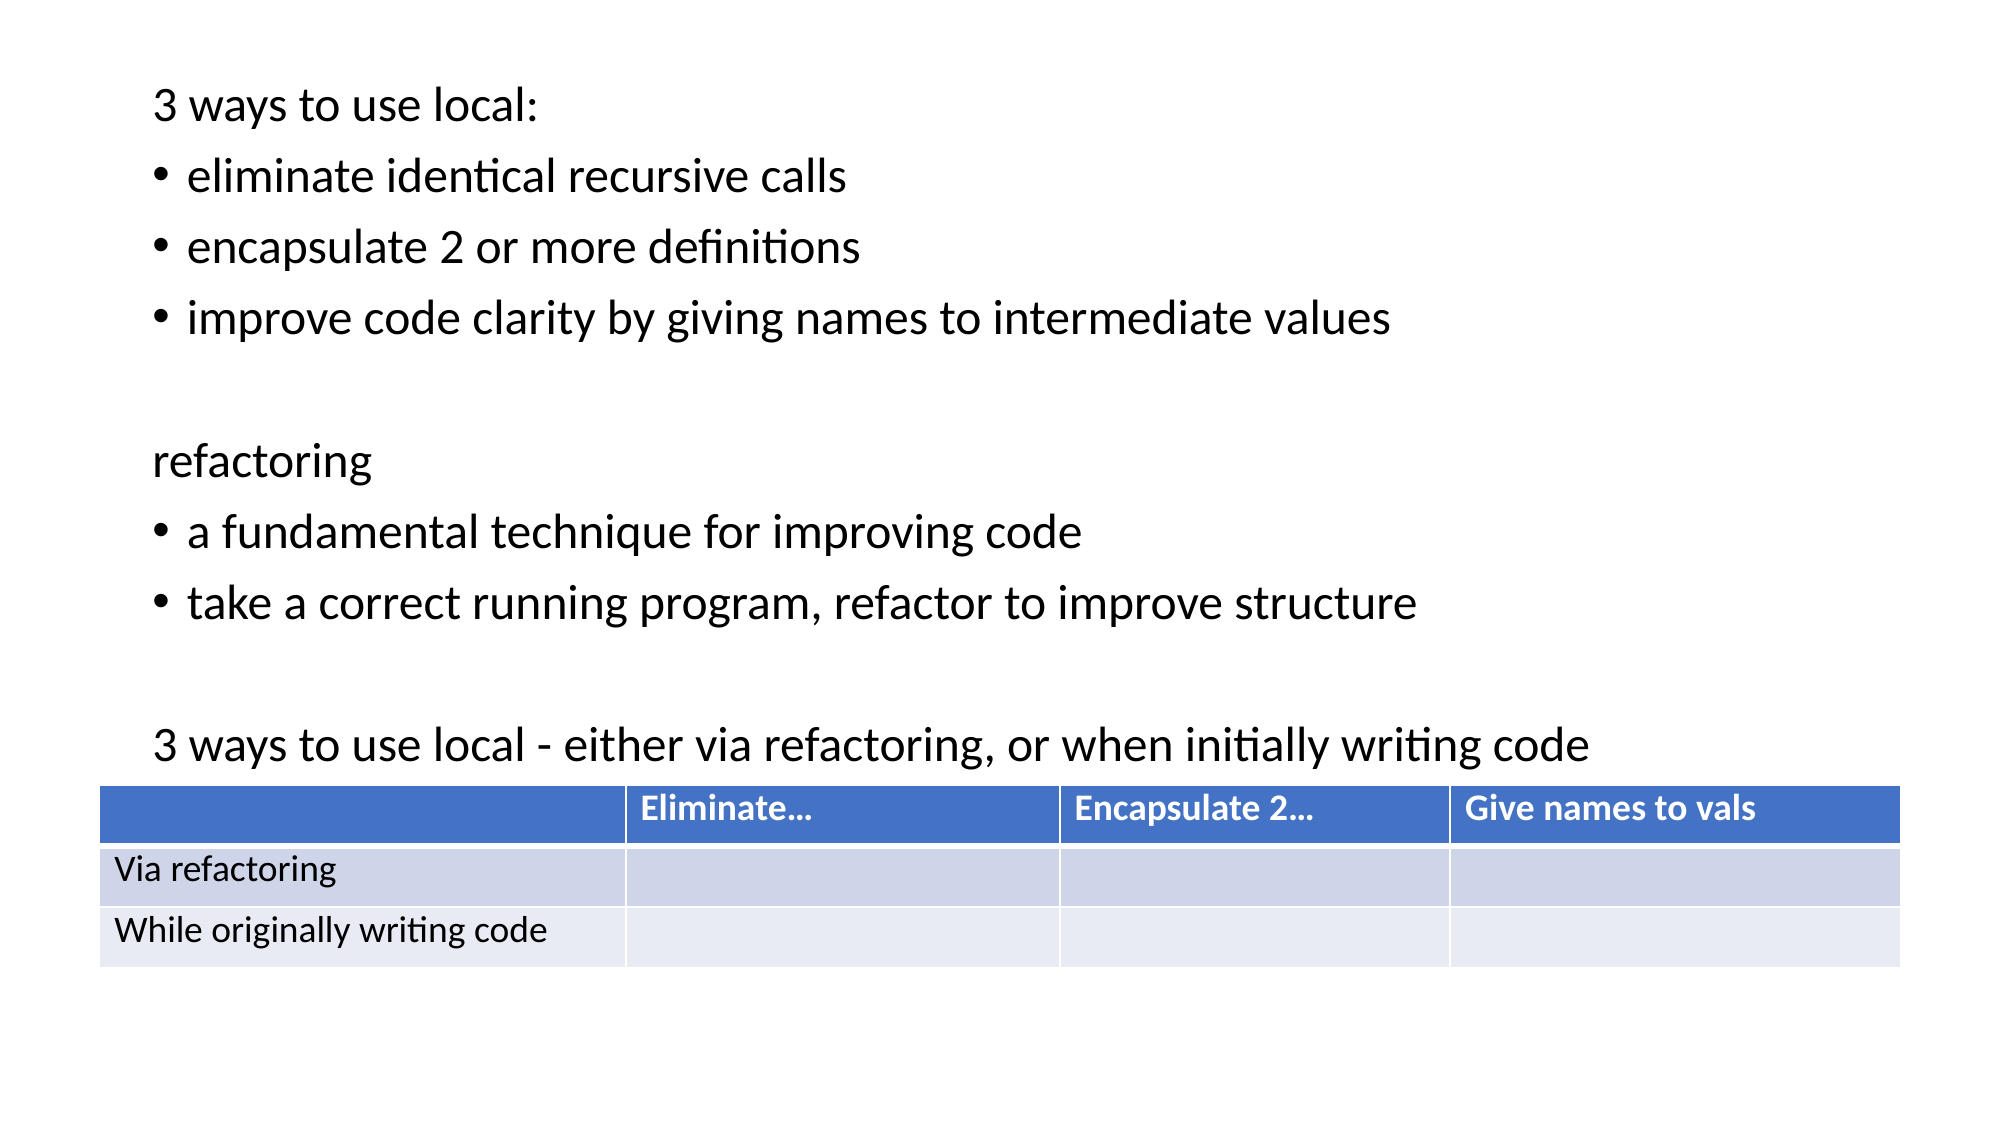

3 ways to use local:
eliminate identical recursive calls
encapsulate 2 or more definitions
improve code clarity by giving names to intermediate values

refactoring
a fundamental technique for improving code
take a correct running program, refactor to improve structure

3 ways to use local - either via refactoring, or when initially writing code
|  | Eliminate… | Encapsulate 2… | Give names to vals |
| --- | --- | --- | --- |
| Via refactoring |  |  |  |
| While originally writing code |  |  |  |